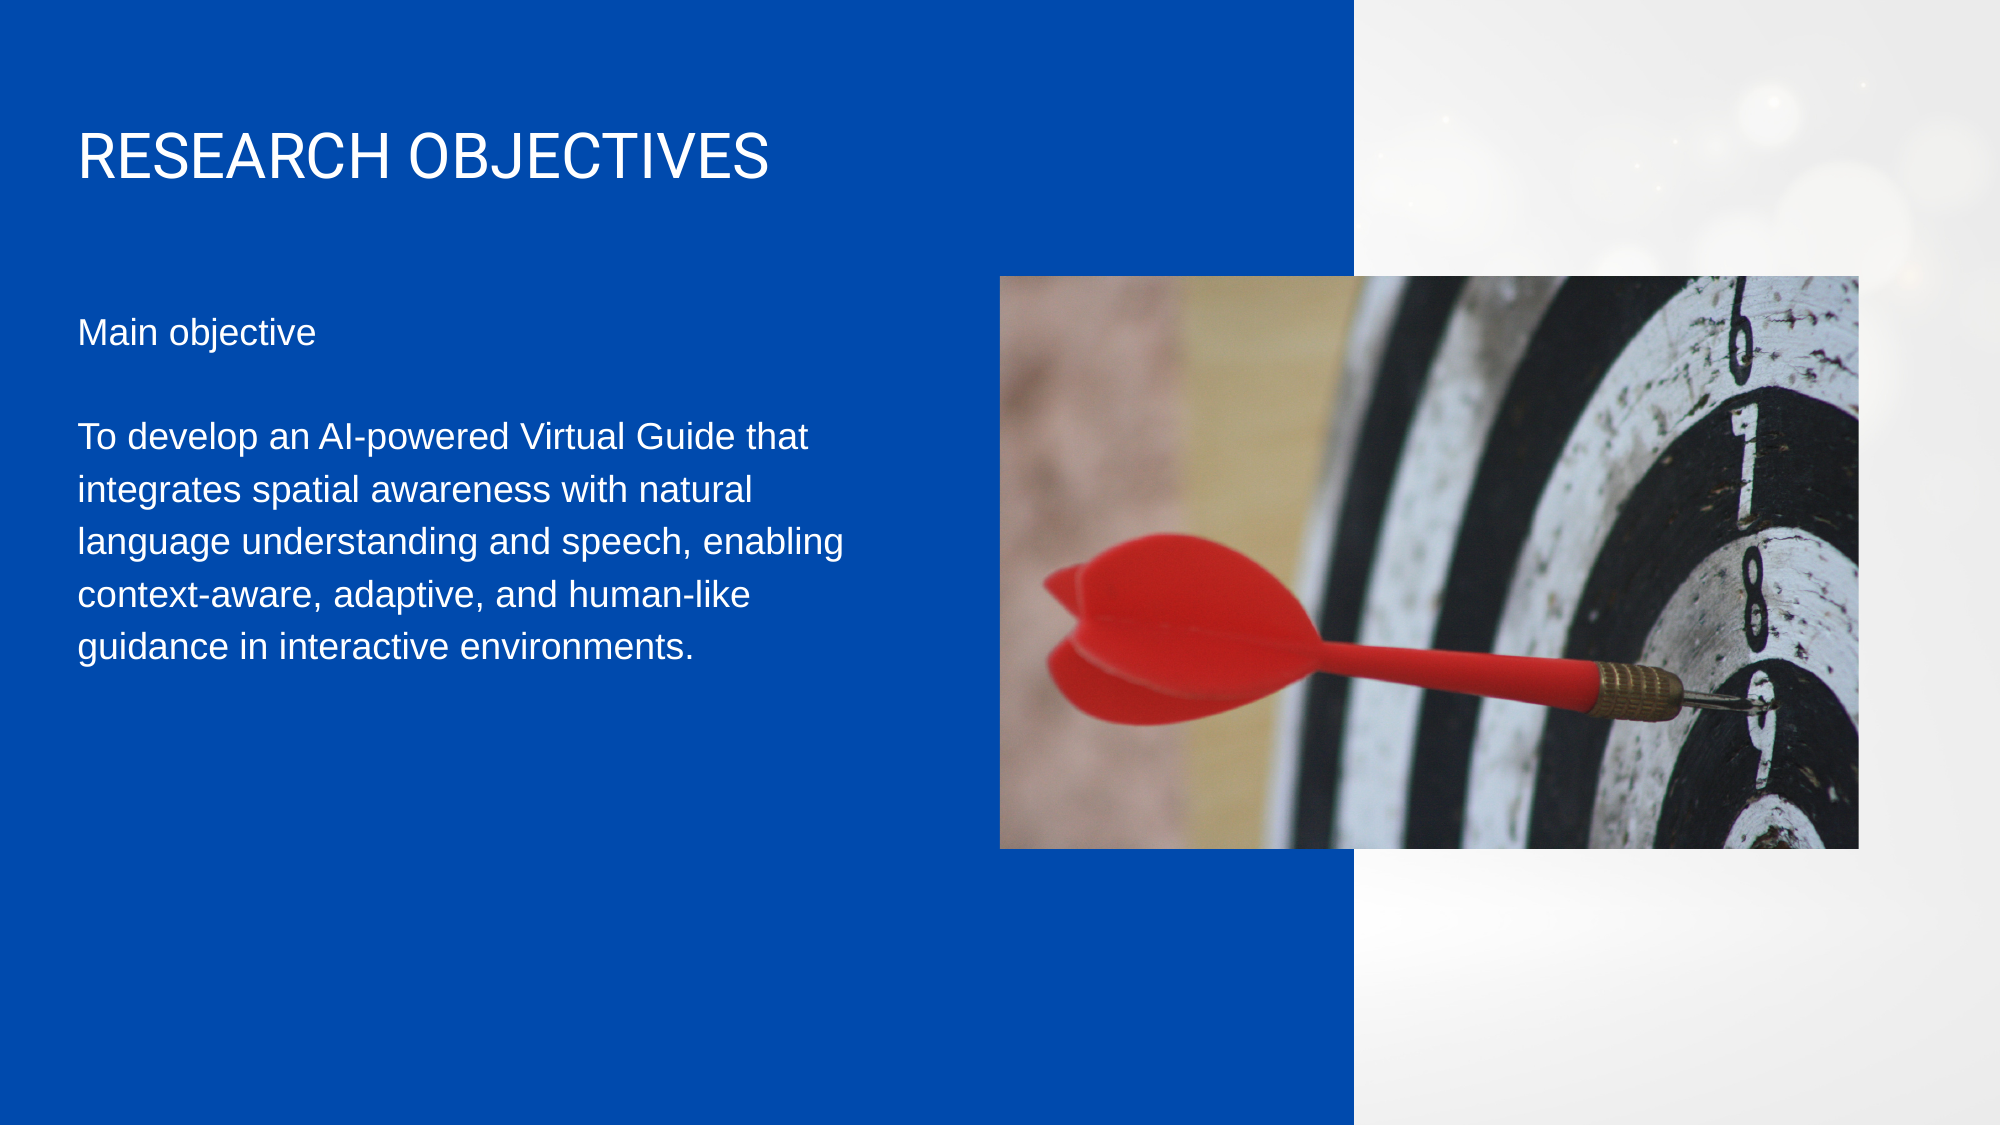

RESEARCH OBJECTIVES

Main objective

To develop an AI-powered Virtual Guide that integrates spatial awareness with natural language understanding and speech, enabling context-aware, adaptive, and human-like guidance in interactive environments.